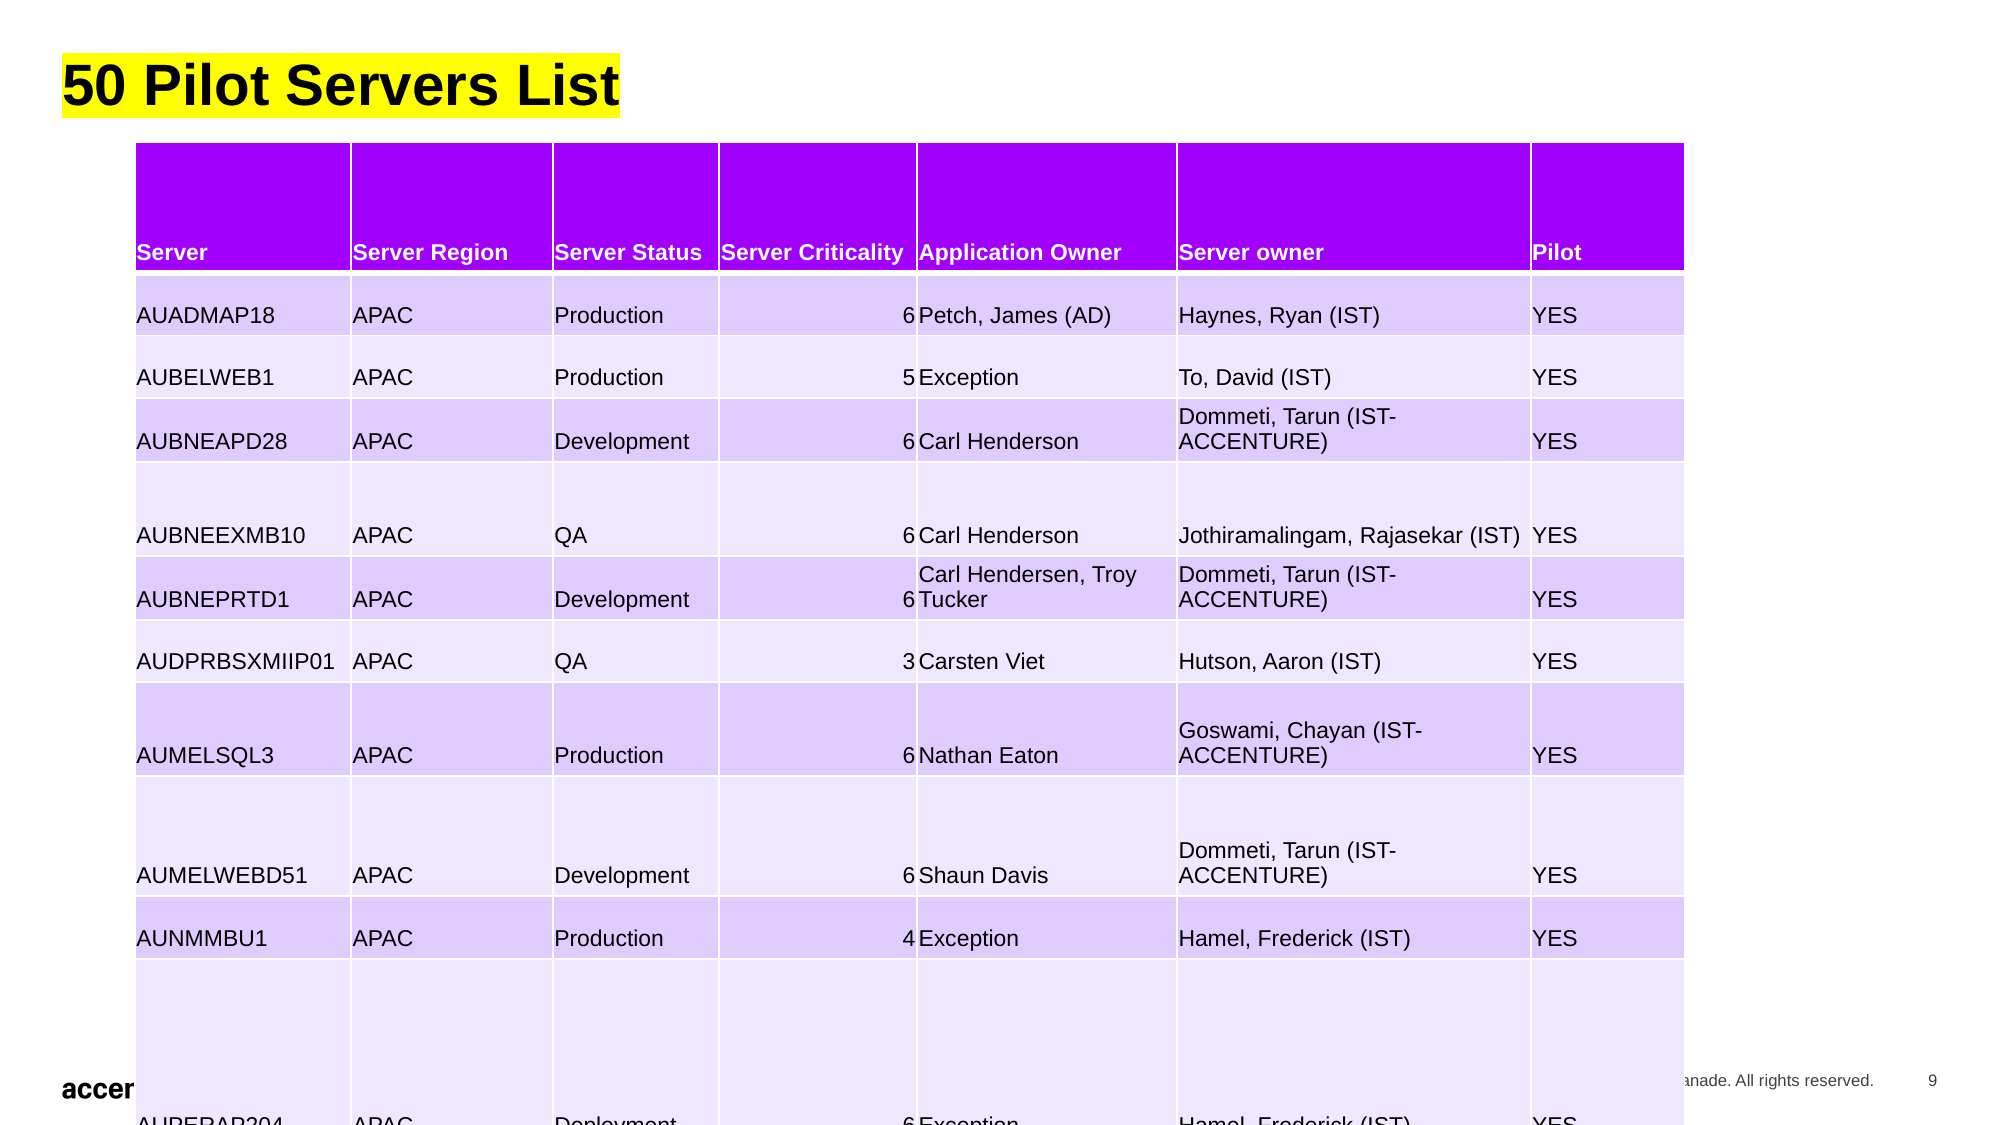

Build remediation artefacts
Roll out Plan
# 50 Pilot Servers List
| Server | Server Region | Server Status | Server Criticality | Application Owner | Server owner | Pilot |
| --- | --- | --- | --- | --- | --- | --- |
| AUADMAP18 | APAC | Production | 6 | Petch, James (AD) | Haynes, Ryan (IST) | YES |
| AUBELWEB1 | APAC | Production | 5 | Exception | To, David (IST) | YES |
| AUBNEAPD28 | APAC | Development | 6 | Carl Henderson | Dommeti, Tarun (IST-ACCENTURE) | YES |
| AUBNEEXMB10 | APAC | QA | 6 | Carl Henderson | Jothiramalingam, Rajasekar (IST) | YES |
| AUBNEPRTD1 | APAC | Development | 6 | Carl Hendersen, Troy Tucker | Dommeti, Tarun (IST-ACCENTURE) | YES |
| AUDPRBSXMIIP01 | APAC | QA | 3 | Carsten Viet | Hutson, Aaron (IST) | YES |
| AUMELSQL3 | APAC | Production | 6 | Nathan Eaton | Goswami, Chayan (IST-ACCENTURE) | YES |
| AUMELWEBD51 | APAC | Development | 6 | Shaun Davis | Dommeti, Tarun (IST-ACCENTURE) | YES |
| AUNMMBU1 | APAC | Production | 4 | Exception | Hamel, Frederick (IST) | YES |
| AUPERAP204 | APAC | Deployment | 6 | Exception | Hamel, Frederick (IST) | YES |
| AUPERAP225 | APAC | Deployment | 6 | Maden Radhakrishnan, Rajasekar Jothiramalingam | Hamel, Frederick (IST) | YES |
| AUPERAP226 | APAC | Deployment | 6 | Maden Radhakrishnan, Rajasekar Jothiramalingam | Hamel, Frederick (IST) | YES |
| AUPERAP262 | APAC | Deployment | 6 | Exception | Hamel, Frederick (IST) | YES |
| AUPERAP263 | APAC | Deployment | 6 | Exception | Hamel, Frederick (IST) | YES |
| AUPERAP264 | APAC | Deployment | 6 | Exception | Hamel, Frederick (IST) | YES |
| AUPERAP265 | APAC | Deployment | 6 | Exception | Hamel, Frederick (IST) | YES |
| AUPERAP307 | APAC | Deployment | 6 | Exception | Hamel, Frederick (IST) | YES |
| auperexmb10 | APAC | Production | 6 | Henderson, Carl | Jothiramalingam, Rajasekar (IST) | YES |
| AUPERORAD9 | APAC | Test | 4 | Ian Taylor | Hamel, Frederick (IST) | YES |
| AUPERORAQC1N1 | APAC | QA | 4 | Ian Taylor / Shaw, Jono (IST) | Hamel, Frederick (IST) | YES |
| AUPERORAQC1N2 | APAC | QA | 4 | Ian Taylor, Shaw Jono | Hamel, Frederick (IST) | YES |
| AUPERRPT3 | APAC | Production | 4 | Custodian: Lindebringhs, Neil (IST) | Hamel, Frederick (IST) | YES |
| AUPERSQLD29 | APAC | Development | 6 | Ian Taylor | Hamel, Frederick (IST) | YES |
| AUPERWEBD16 | APAC | Test | 6 | Raelene Scanlon | Hamel, Frederick (IST) | YES |
| AUSYDIIS3 | APAC | Production | 6 | Bombek, Emil | Dommeti, Tarun (IST-ACCENTURE) | YES |
| AUWANBU2 | APAC | Production | 6 | Exception | Hamel, Frederick (IST) | YES |
| AUYARAP12 | APAC | Development | 3 | Peter Vergados | Hamel, Frederick (IST) | YES |
| AUYARAP13 | APAC | Development | 6 | Peter Vergados | Hamel, Frederick (IST) | YES |
| AUYARAP14 | APAC | Development | 6 | Peter Vergados | Hamel, Frederick (IST) | YES |
| AUYARAP7 | APAC | Production | 5 | Brad Dore | Hamel, Frederick (IST) | YES |
| AUYARDCTM11 | APAC | Test | 6 | Brad Dore David Potter | Hamel, Frederick (IST) | YES |
| AUYARDCTM12 | APAC | Test | 6 | Brad Dore David Potter | Hamel, Frederick (IST) | YES |
| AUYARDCTM13 | APAC | Test | 6 | Brad Dore David Potter | Hamel, Frederick (IST) | YES |
| BEANRAP7 | AMER | Production | 6 | Exception | Turgeon, Stephan (IST) | YES |
| CAALMMSLUAT1 | AMER | Test | 6 | Exception | Turgeon, Stephan (IST) | YES |
| CALATMSLUAT1 | AMER | Test | 6 | Exception | Turgeon, Stephan (IST) | YES |
| CAMTLMSPCSQL1 | AMER | Staging | 4 | Exception | Nunes, Pablo (IST) | YES |
| CAMTLMSPCWEB1 | AMER | Staging | 4 | Exception | Nunes, Pablo (IST) | YES |
| CASAGAPCCURED1 | AMER | Development | 3 | Josee Cordi | Nunes, Pablo (IST) | YES |
| CASAGMSPAP1 | AMER | Production | 4 | Exception | Goswami, Chayan (IST-ACCENTURE) | YES |
| CASAGMSPAP2 | AMER | Production | 4 | Exception | Goswami, Chayan (IST-ACCENTURE) | YES |
| CASAGMSPWEB1 | AMER | Production | 4 | Exception | Goswami, Chayan (IST-ACCENTURE) | YES |
| CASAGPKTK1 | AMER | Production | 4 | Exception | Nunes, Pablo (IST) | YES |
| CAYZVPRMAPDEV01 | AMER | Development | 6 | Todd Stubbert | Hatch, Tanya (IOC) | YES |
| PAGOVAC1 | APAC | Production | 5 | Jamie Ross, Derek Moore | Hamel, Frederick (IST) | YES |
| PAGOVAP10 | APAC | Production | 5 | Jamie Ross, Derek Moore | Hamel, Frederick (IST) | YES |
| USBORSQLR11 | AMER | DRP | 4 | Sandra Kramer | Andersen, Sean (IST) | YES |
| USDENSQLQ11 | AMER | QA | 6 | Exception | Kramer, Sandra (IST) | YES |
| USSLCAPT59 | AMER | Test | 4 | Hans Gao | Dommeti, Tarun (IST-ACCENTURE) | YES |
| USSLCIIS18 | AMER | Production | 6 | Exception | Goswami, Chayan (IST-ACCENTURE) | YES |